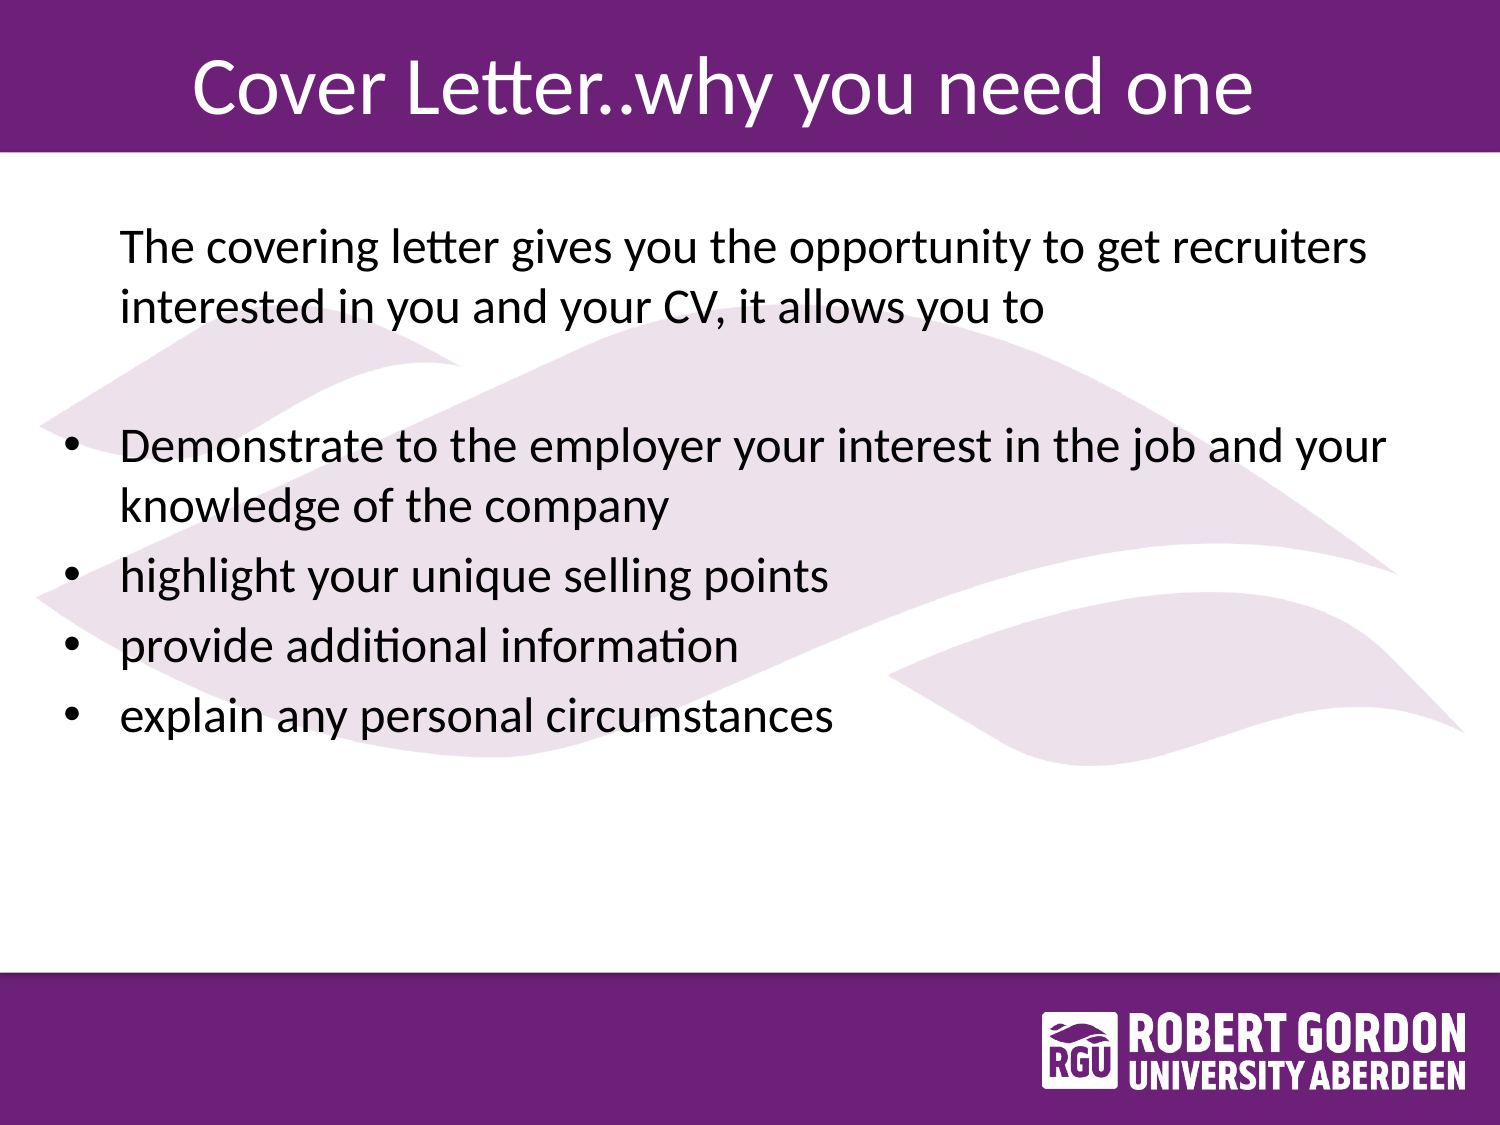

# Cover Letter..why you need one
	The covering letter gives you the opportunity to get recruiters interested in you and your CV, it allows you to

Demonstrate to the employer your interest in the job and your knowledge of the company
highlight your unique selling points
provide additional information
explain any personal circumstances